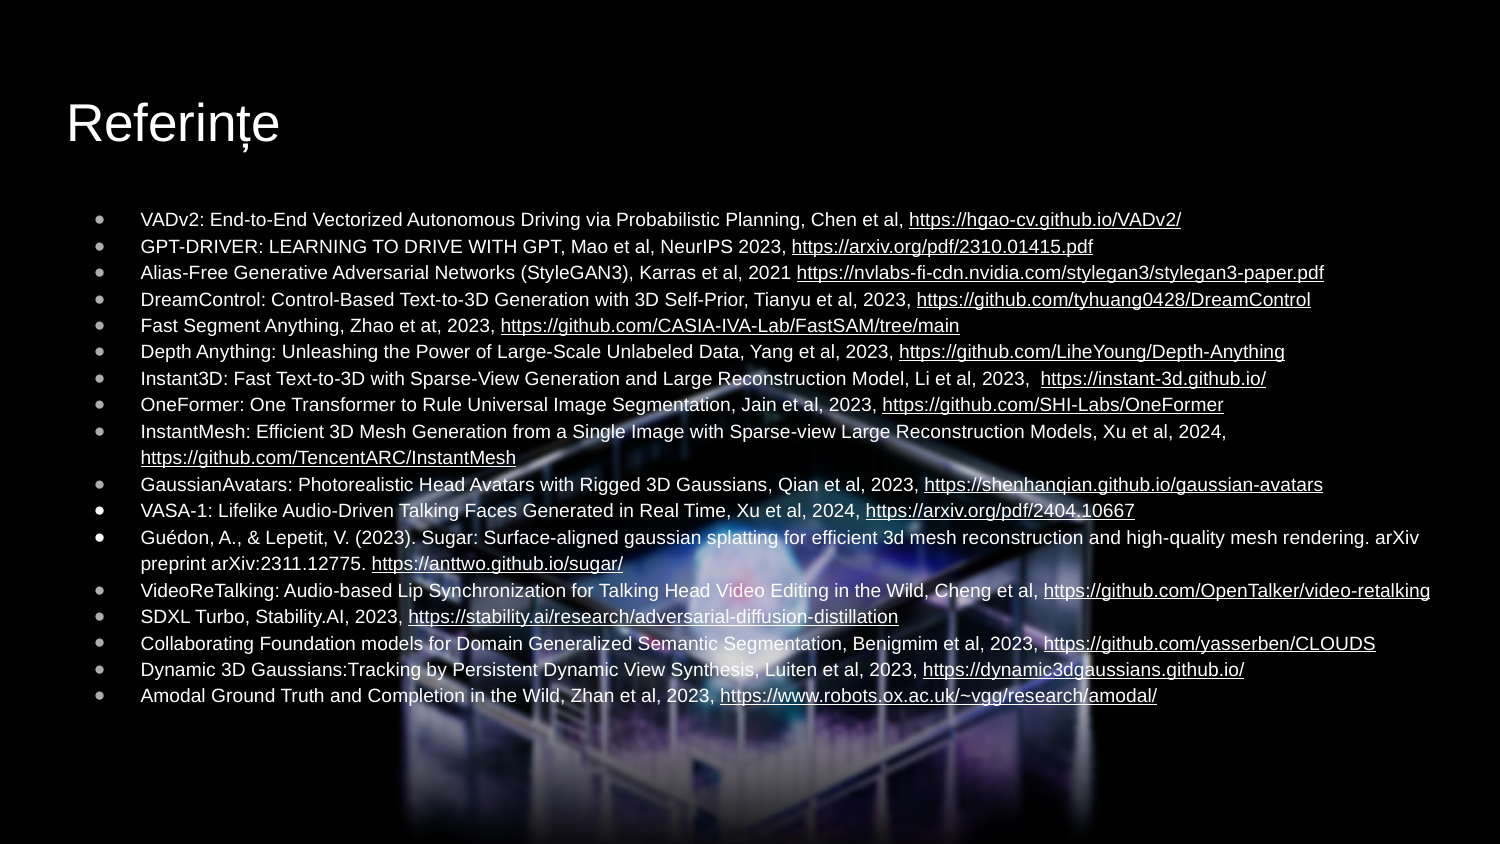

# Referințe
VADv2: End-to-End Vectorized Autonomous Driving via Probabilistic Planning, Chen et al, https://hgao-cv.github.io/VADv2/
GPT-DRIVER: LEARNING TO DRIVE WITH GPT, Mao et al, NeurIPS 2023, https://arxiv.org/pdf/2310.01415.pdf
Alias-Free Generative Adversarial Networks (StyleGAN3), Karras et al, 2021 https://nvlabs-fi-cdn.nvidia.com/stylegan3/stylegan3-paper.pdf
DreamControl: Control-Based Text-to-3D Generation with 3D Self-Prior, Tianyu et al, 2023, https://github.com/tyhuang0428/DreamControl
Fast Segment Anything, Zhao et at, 2023, https://github.com/CASIA-IVA-Lab/FastSAM/tree/main
Depth Anything: Unleashing the Power of Large-Scale Unlabeled Data, Yang et al, 2023, https://github.com/LiheYoung/Depth-Anything
Instant3D: Fast Text-to-3D with Sparse-View Generation and Large Reconstruction Model, Li et al, 2023,  https://instant-3d.github.io/
OneFormer: One Transformer to Rule Universal Image Segmentation, Jain et al, 2023, https://github.com/SHI-Labs/OneFormer
InstantMesh: Efficient 3D Mesh Generation from a Single Image with Sparse-view Large Reconstruction Models, Xu et al, 2024, https://github.com/TencentARC/InstantMesh
GaussianAvatars: Photorealistic Head Avatars with Rigged 3D Gaussians, Qian et al, 2023, https://shenhanqian.github.io/gaussian-avatars
VASA-1: Lifelike Audio-Driven Talking Faces Generated in Real Time, Xu et al, 2024, https://arxiv.org/pdf/2404.10667
Guédon, A., & Lepetit, V. (2023). Sugar: Surface-aligned gaussian splatting for efficient 3d mesh reconstruction and high-quality mesh rendering. arXiv preprint arXiv:2311.12775. https://anttwo.github.io/sugar/
VideoReTalking: Audio-based Lip Synchronization for Talking Head Video Editing in the Wild, Cheng et al, https://github.com/OpenTalker/video-retalking
SDXL Turbo, Stability.AI, 2023, https://stability.ai/research/adversarial-diffusion-distillation
Collaborating Foundation models for Domain Generalized Semantic Segmentation, Benigmim et al, 2023, https://github.com/yasserben/CLOUDS
Dynamic 3D Gaussians:Tracking by Persistent Dynamic View Synthesis, Luiten et al, 2023, https://dynamic3dgaussians.github.io/
Amodal Ground Truth and Completion in the Wild, Zhan et al, 2023, https://www.robots.ox.ac.uk/~vgg/research/amodal/